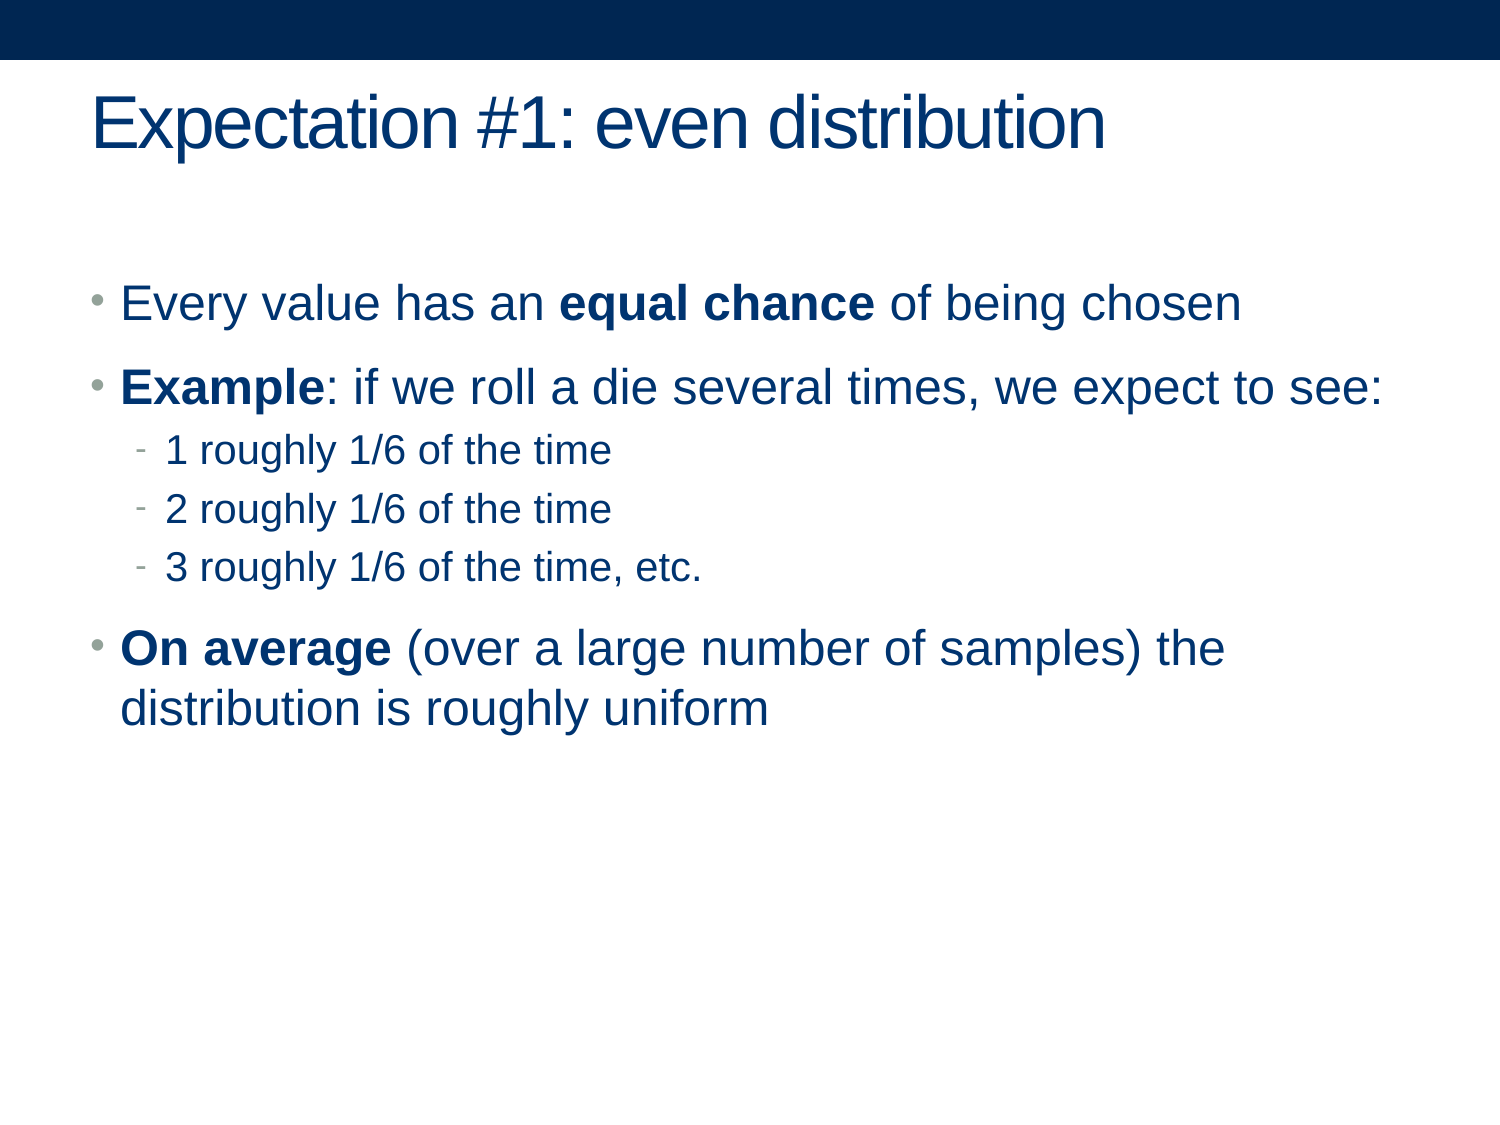

# Expectation #1: even distribution
Every value has an equal chance of being chosen
Example: if we roll a die several times, we expect to see:
1 roughly 1/6 of the time
2 roughly 1/6 of the time
3 roughly 1/6 of the time, etc.
On average (over a large number of samples) the distribution is roughly uniform